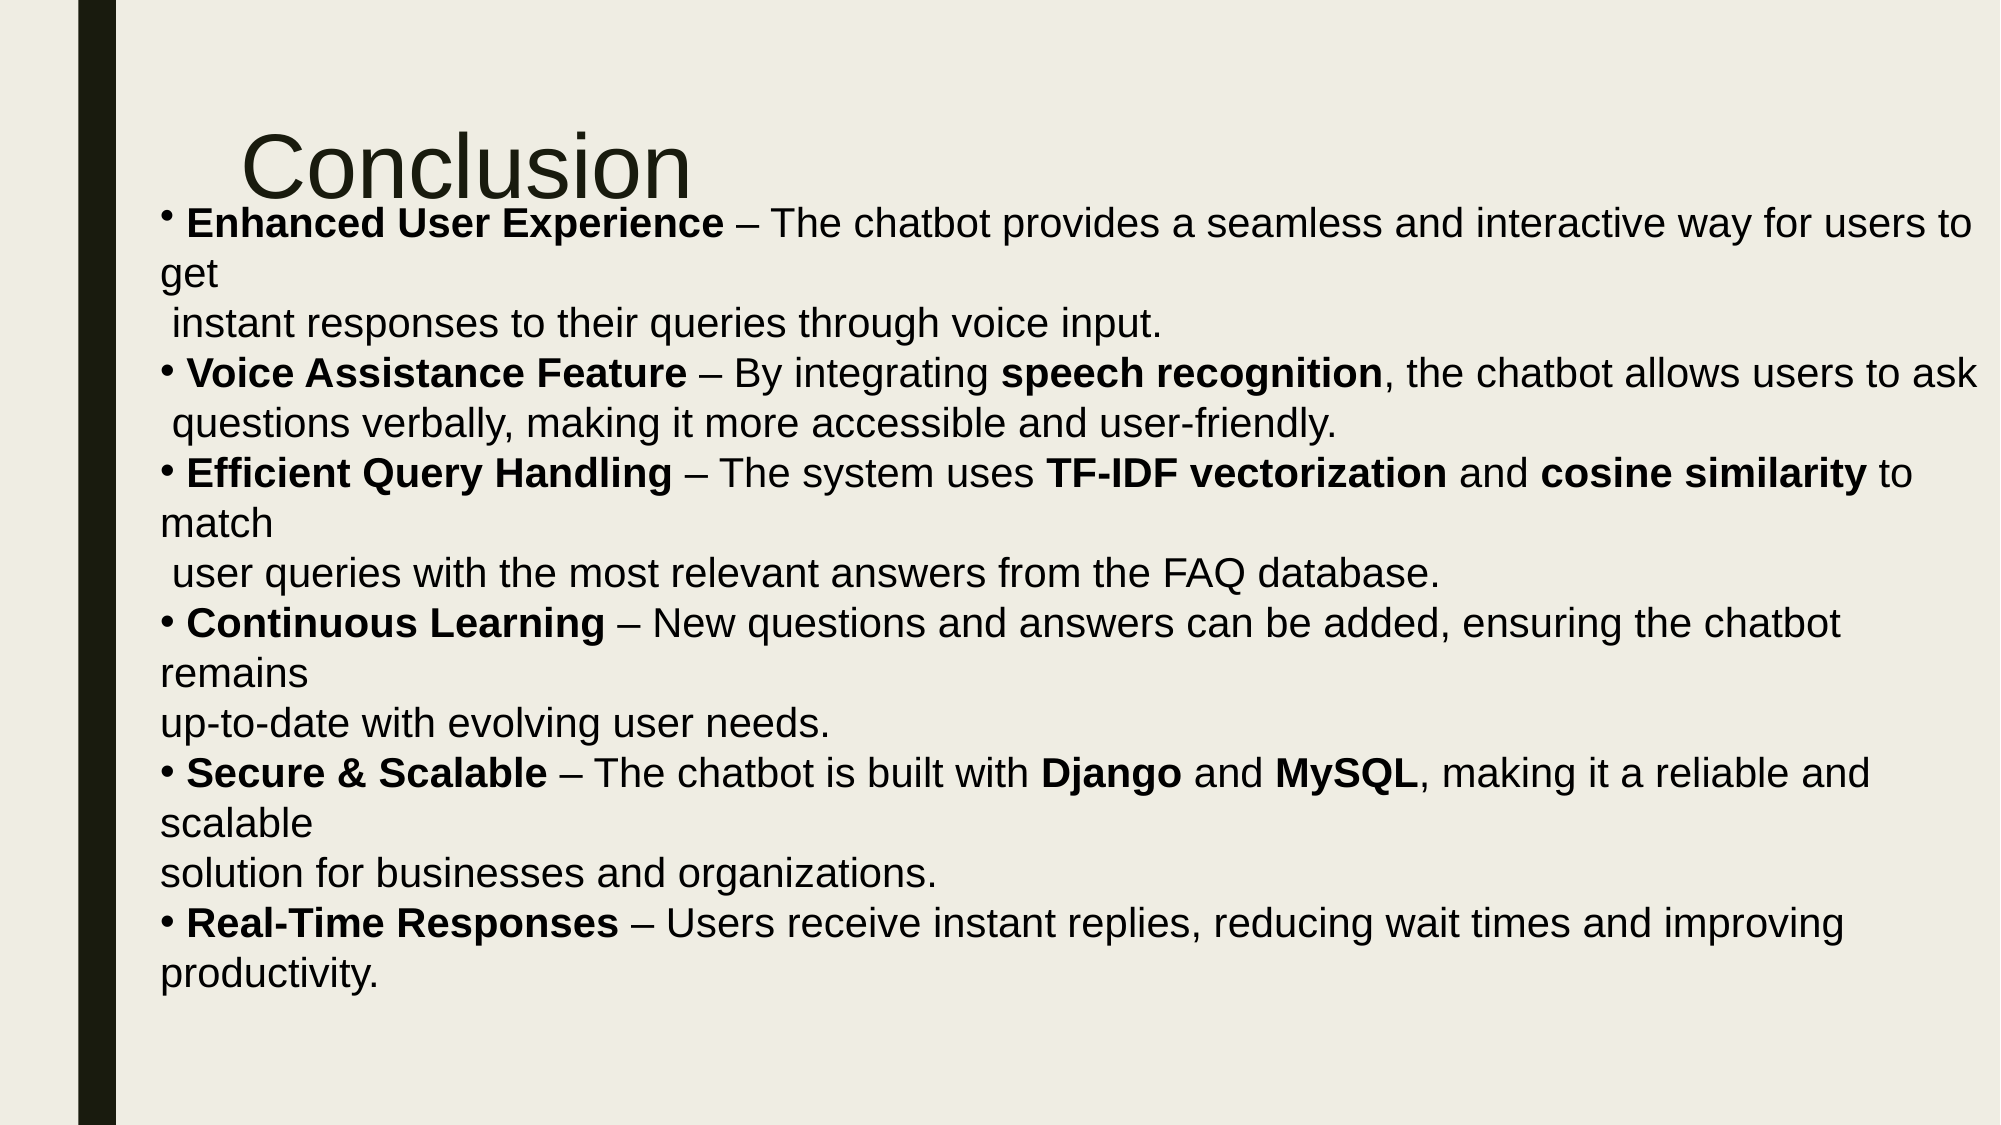

# Conclusion
 Enhanced User Experience – The chatbot provides a seamless and interactive way for users to get
 instant responses to their queries through voice input.
 Voice Assistance Feature – By integrating speech recognition, the chatbot allows users to ask
 questions verbally, making it more accessible and user-friendly.
 Efficient Query Handling – The system uses TF-IDF vectorization and cosine similarity to match
 user queries with the most relevant answers from the FAQ database.
 Continuous Learning – New questions and answers can be added, ensuring the chatbot remains
up-to-date with evolving user needs.
 Secure & Scalable – The chatbot is built with Django and MySQL, making it a reliable and scalable
solution for businesses and organizations.
 Real-Time Responses – Users receive instant replies, reducing wait times and improving productivity.